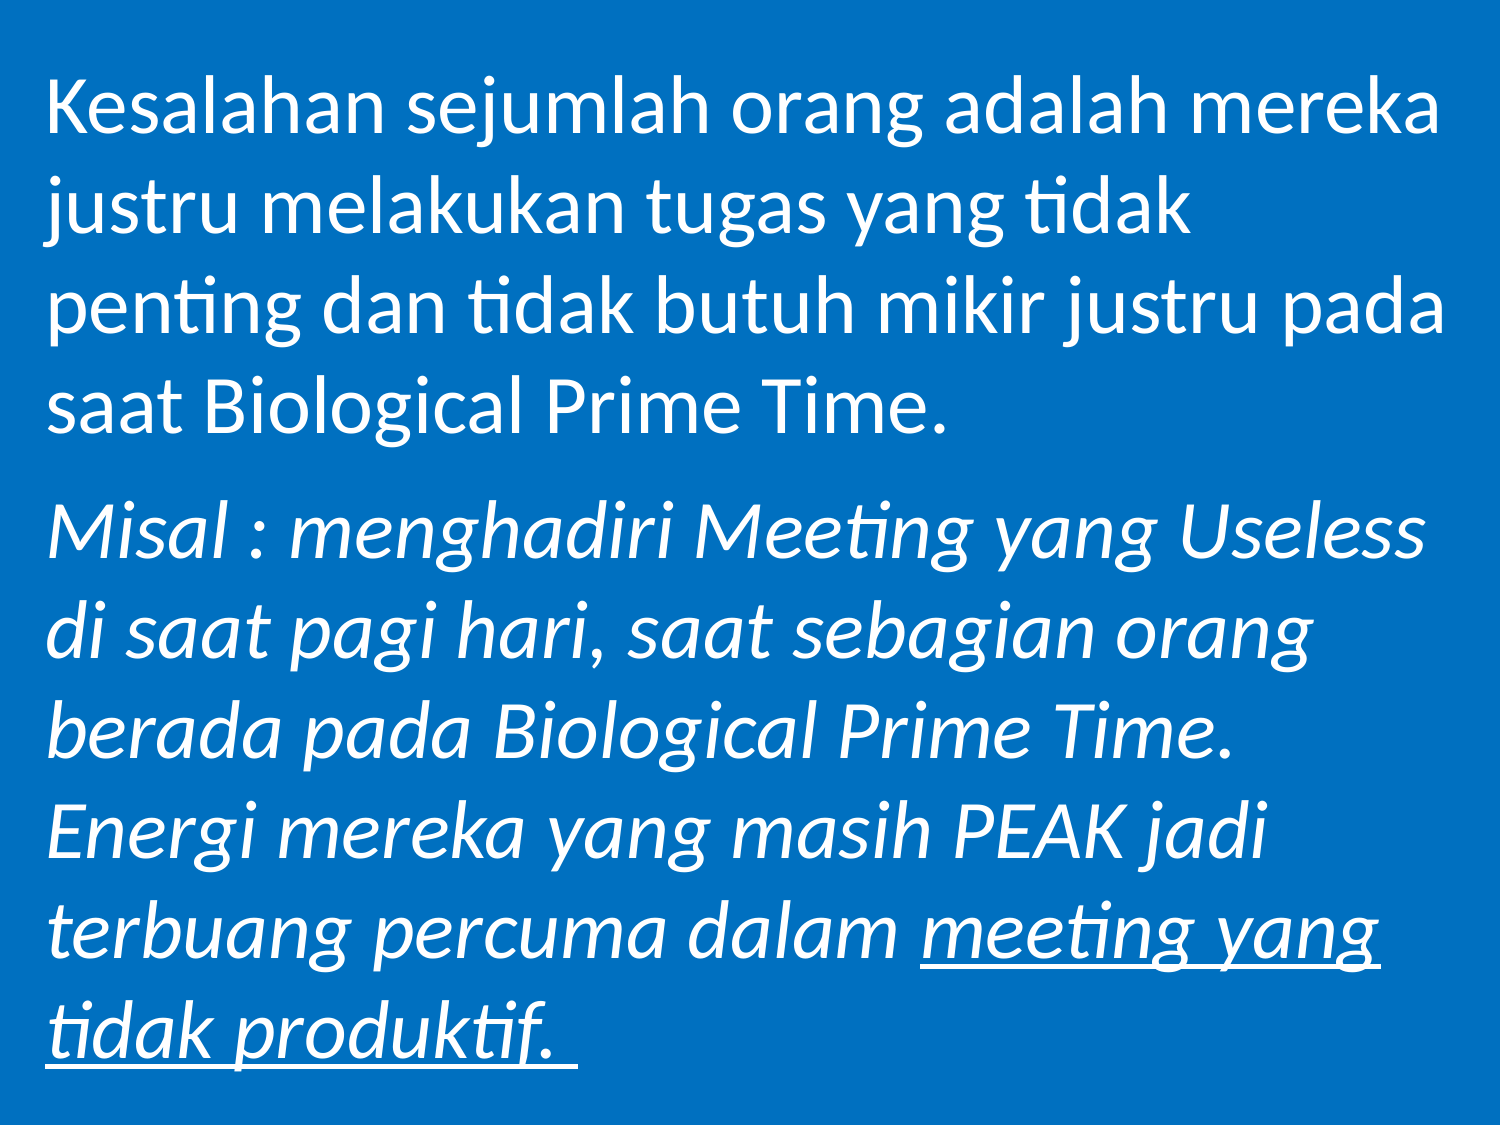

Kesalahan sejumlah orang adalah mereka justru melakukan tugas yang tidak penting dan tidak butuh mikir justru pada saat Biological Prime Time.
Misal : menghadiri Meeting yang Useless di saat pagi hari, saat sebagian orang berada pada Biological Prime Time. Energi mereka yang masih PEAK jadi terbuang percuma dalam meeting yang tidak produktif.